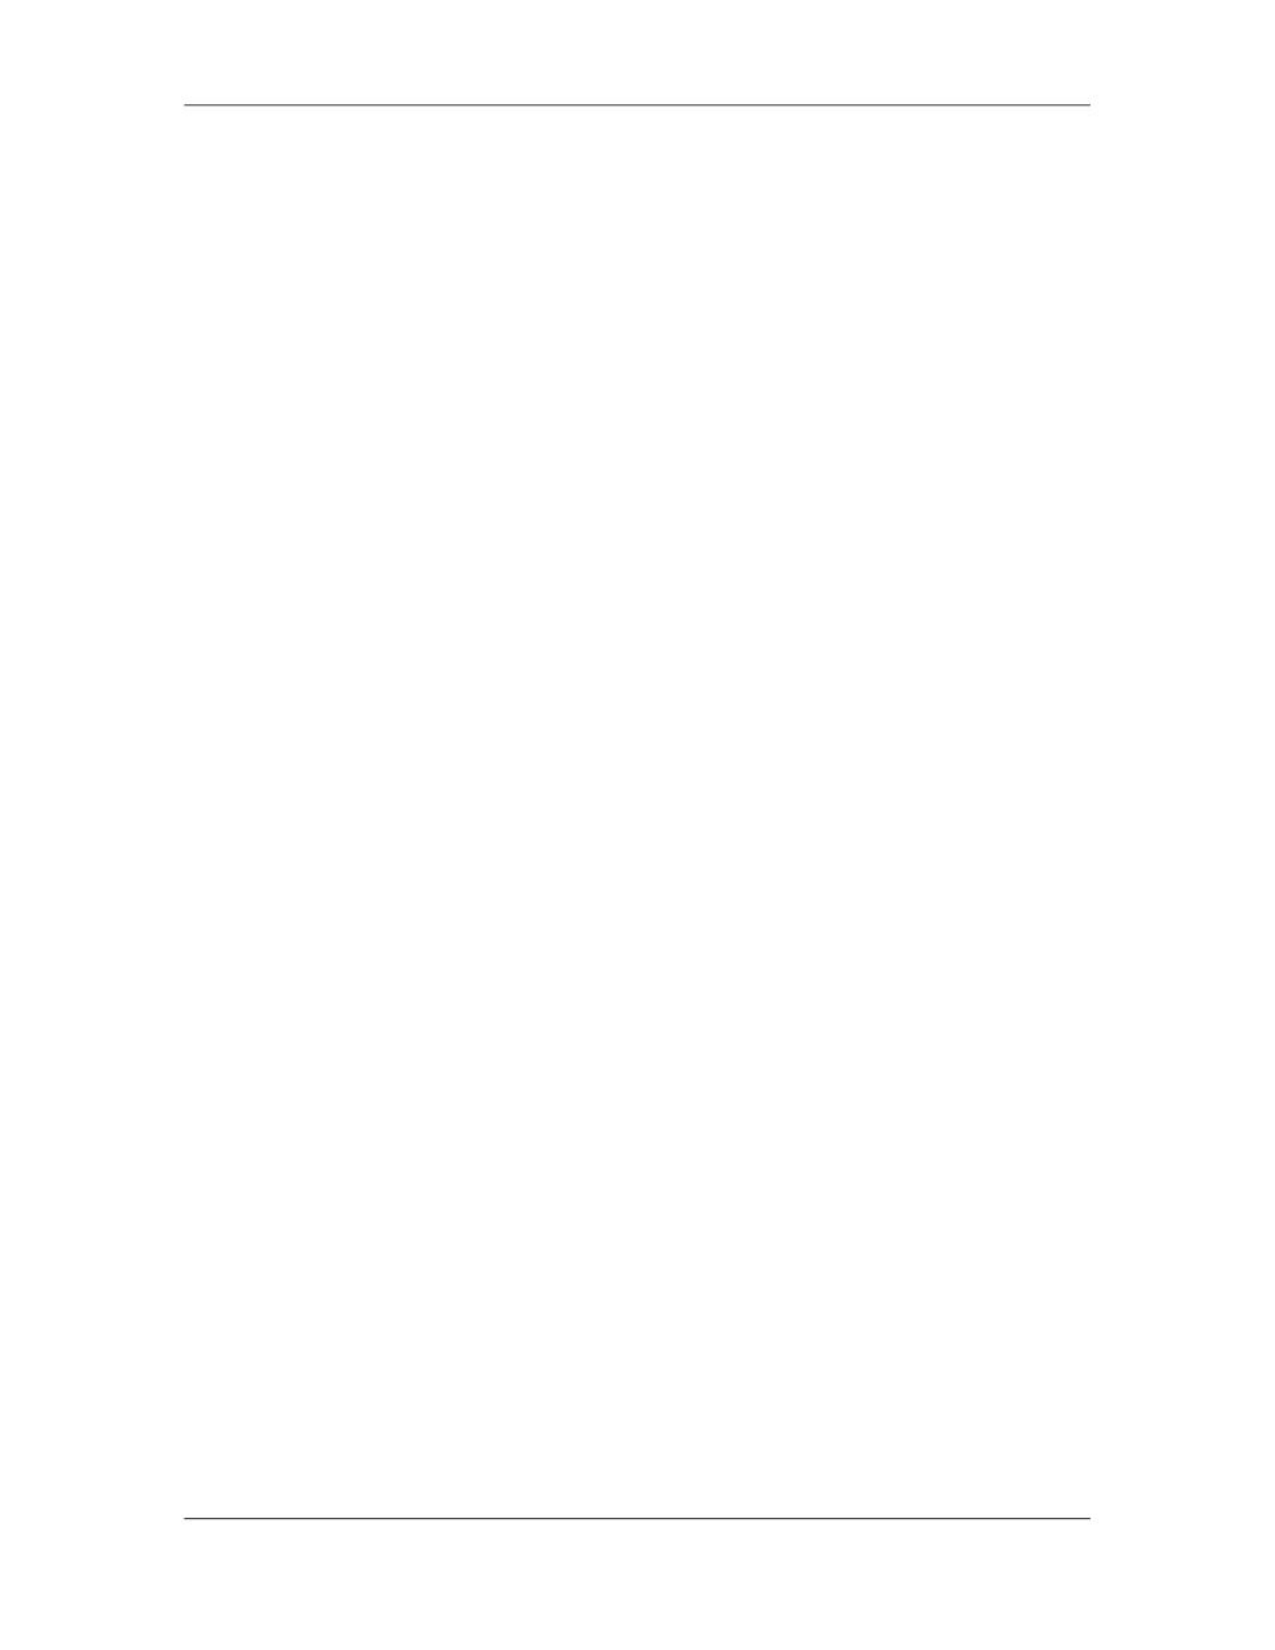

Software Project Management (CS615)

																																																																																																																																																																																																																																	LECTURE # 1

																																																																																																																																																																																					1. Introduction & Fundamentals

																																																																																										1.1		What is Management?

																																																																																																									Basically, the management involves the following activities:
																																																																																																																															Planning- deciding what is to be done

																																																																																																																															Organizing- making arrangements
																																																																																																																															Staffing- selecting the right people for the job

																																																																																																																															Directing- giving instructions
																																																																																																																															Monitoring- checking on progress

																																																																																																																															Controlling- taking action to remedy hold-ups
																																																																																																																															Innovating- coming up with new solutions

																																																																																																																															Representing- liaising with users, etc.

																																																																																										1.2		What is Project Management?

																																																																																																									Project Management is the art of maximizing the probability that a project
																																																																																																									delivers its goals on Time, to Budget and at the required Quality.

																																																																																																									The art of planning for the future has always been a human trait. In essence a

																																																																																																									project can be captured on paper with a few simple elements: a start date, an end
																																																																																																									date, the tasks that have to be carried out and when they should be finished, and

																																																																																																									some idea of the resources (people, machines etc) that will be needed during the
																																																																																																									course of the project.

																																																																																																									Project management							is the 				application							of knowledge, skills, tools, and

																																																																																																									techniques to project activities to meet project requirements. Project management
																																																																																																									is accomplished through the use of the processes such as: initiating, planning,

																																																																																																									executing, controlling, and closing. It is important to note that many of the
																																																																																																									processes within project management are iterative in nature. This is in part due to

																																																																																																									the existence of and the necessity for progressive elaboration in a project
																																																																																																									throughout the project life cycle; i.e., the more you know about your project, the

																																																																																																									better you are able to manage it.

																																																																																																									Project management is also defined as a 	strategic competency that has successfully been
																																																																																																									applied in such high profile projects as  the construction of silk root, organizing and managing the
																																																																																																									Olympics Games, and the construction of Islamabad-Lahore motorway, just to name a few. If
																																																																																																									project management can play a major role in these success stories, just imagine what it might be
																																																																																																									able to do for your own organization.

																																																																																																									The term project management is sometimes used to describe an organizational

																																																																																																									approach to the management of ongoing operations. This approach, more properly

																																																																																																									called 	management by projects, treats many aspects of ongoing operations as

																																																																																																									projects to apply project management techniques to them.

																																																																																											                                                                                                                                 1

																																																																																																																																																																																						© Copyright Virtual University of Pakistan